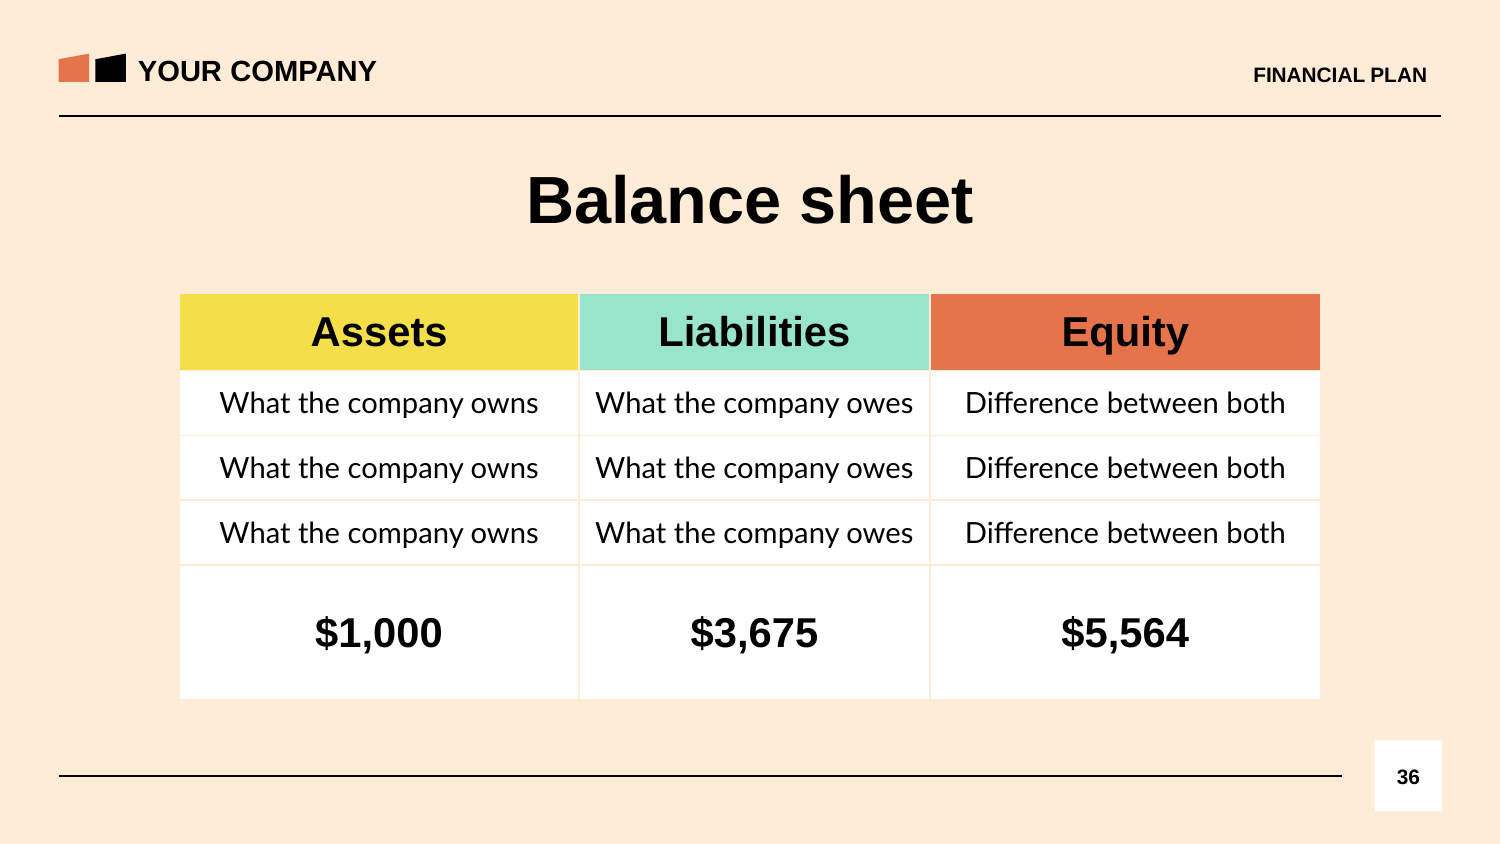

YOUR COMPANY
# FINANCIAL PLAN

Balance sheet
| Assets | Liabilities | Equity |
| --- | --- | --- |
| What the company owns | What the company owes | Difference between both |
| What the company owns | What the company owes | Difference between both |
| What the company owns | What the company owes | Difference between both |
| $1,000 | $3,675 | $5,564 |
36